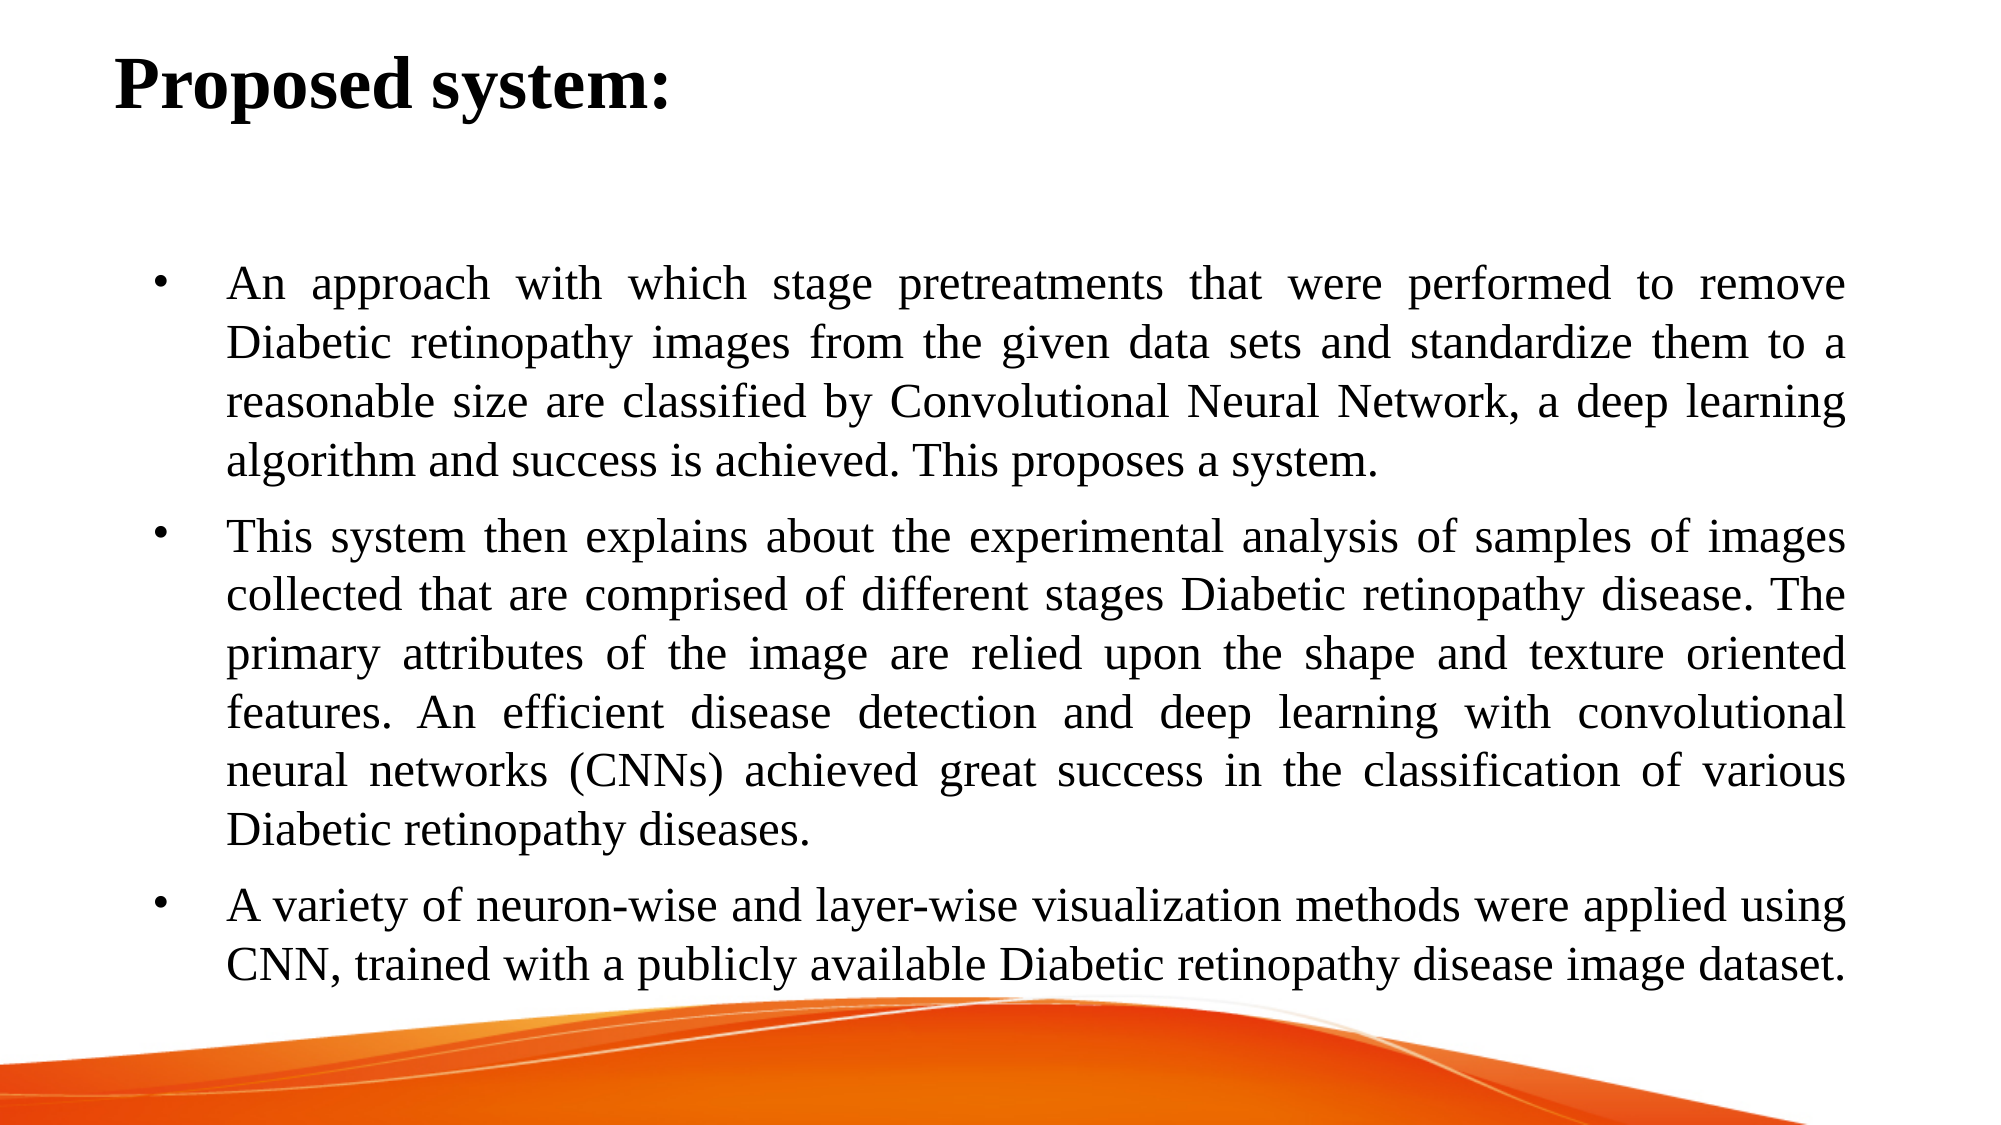

# Proposed system:
An approach with which stage pretreatments that were performed to remove Diabetic retinopathy images from the given data sets and standardize them to a reasonable size are classified by Convolutional Neural Network, a deep learning algorithm and success is achieved. This proposes a system.
This system then explains about the experimental analysis of samples of images collected that are comprised of different stages Diabetic retinopathy disease. The primary attributes of the image are relied upon the shape and texture oriented features. An efficient disease detection and deep learning with convolutional neural networks (CNNs) achieved great success in the classification of various Diabetic retinopathy diseases.
A variety of neuron-wise and layer-wise visualization methods were applied using CNN, trained with a publicly available Diabetic retinopathy disease image dataset.